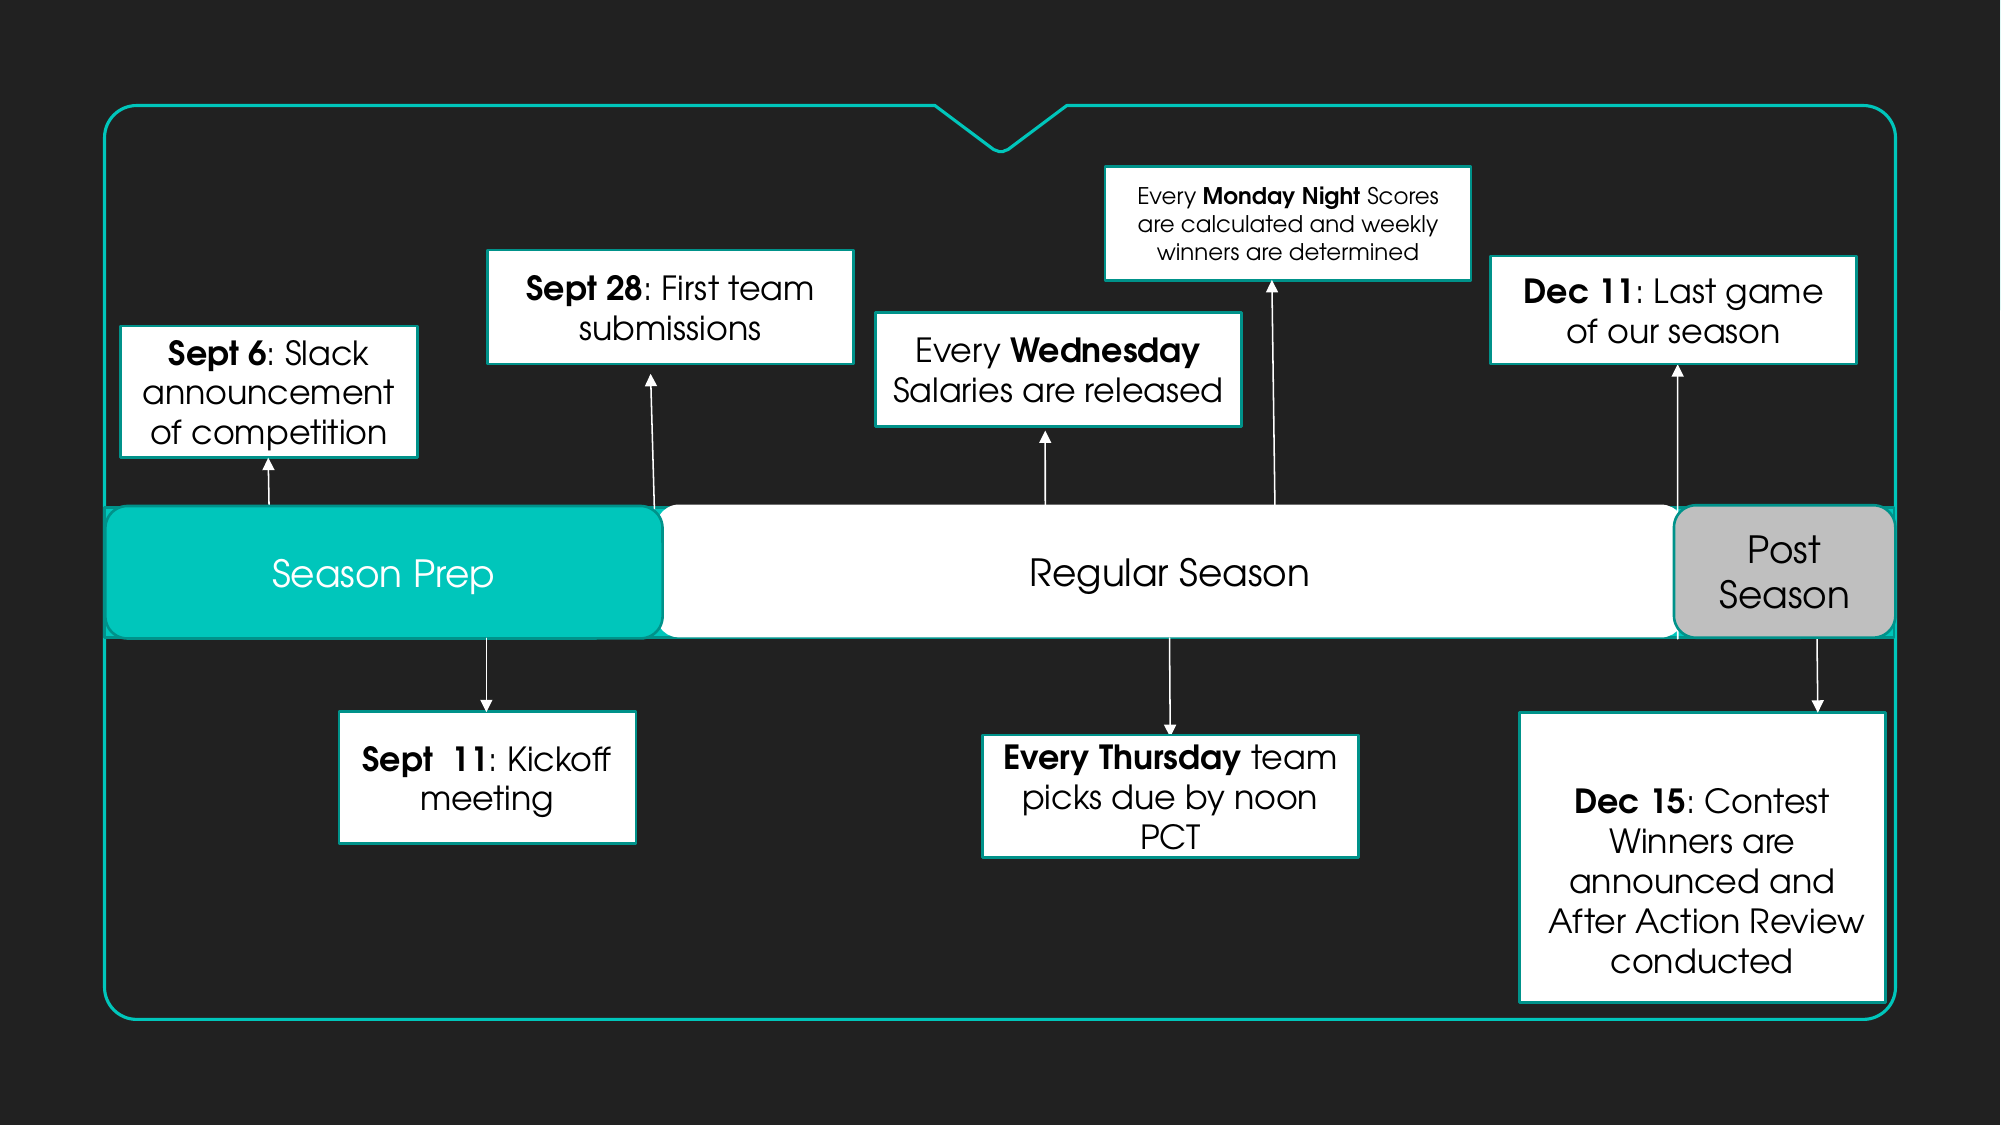

Every Monday Night Scores are calculated and weekly winners are determined
Sept 28: First team submissions
Dec 11: Last game of our season
Every Wednesday Salaries are released
Sept 6: Slack announcement of competition
Post Season
Regular Season
Season Prep

Sept  11: Kickoff meeting

Dec 15: Contest Winners are announced and
 After Action Review
conducted
Every Thursday team picks due by noon PCT